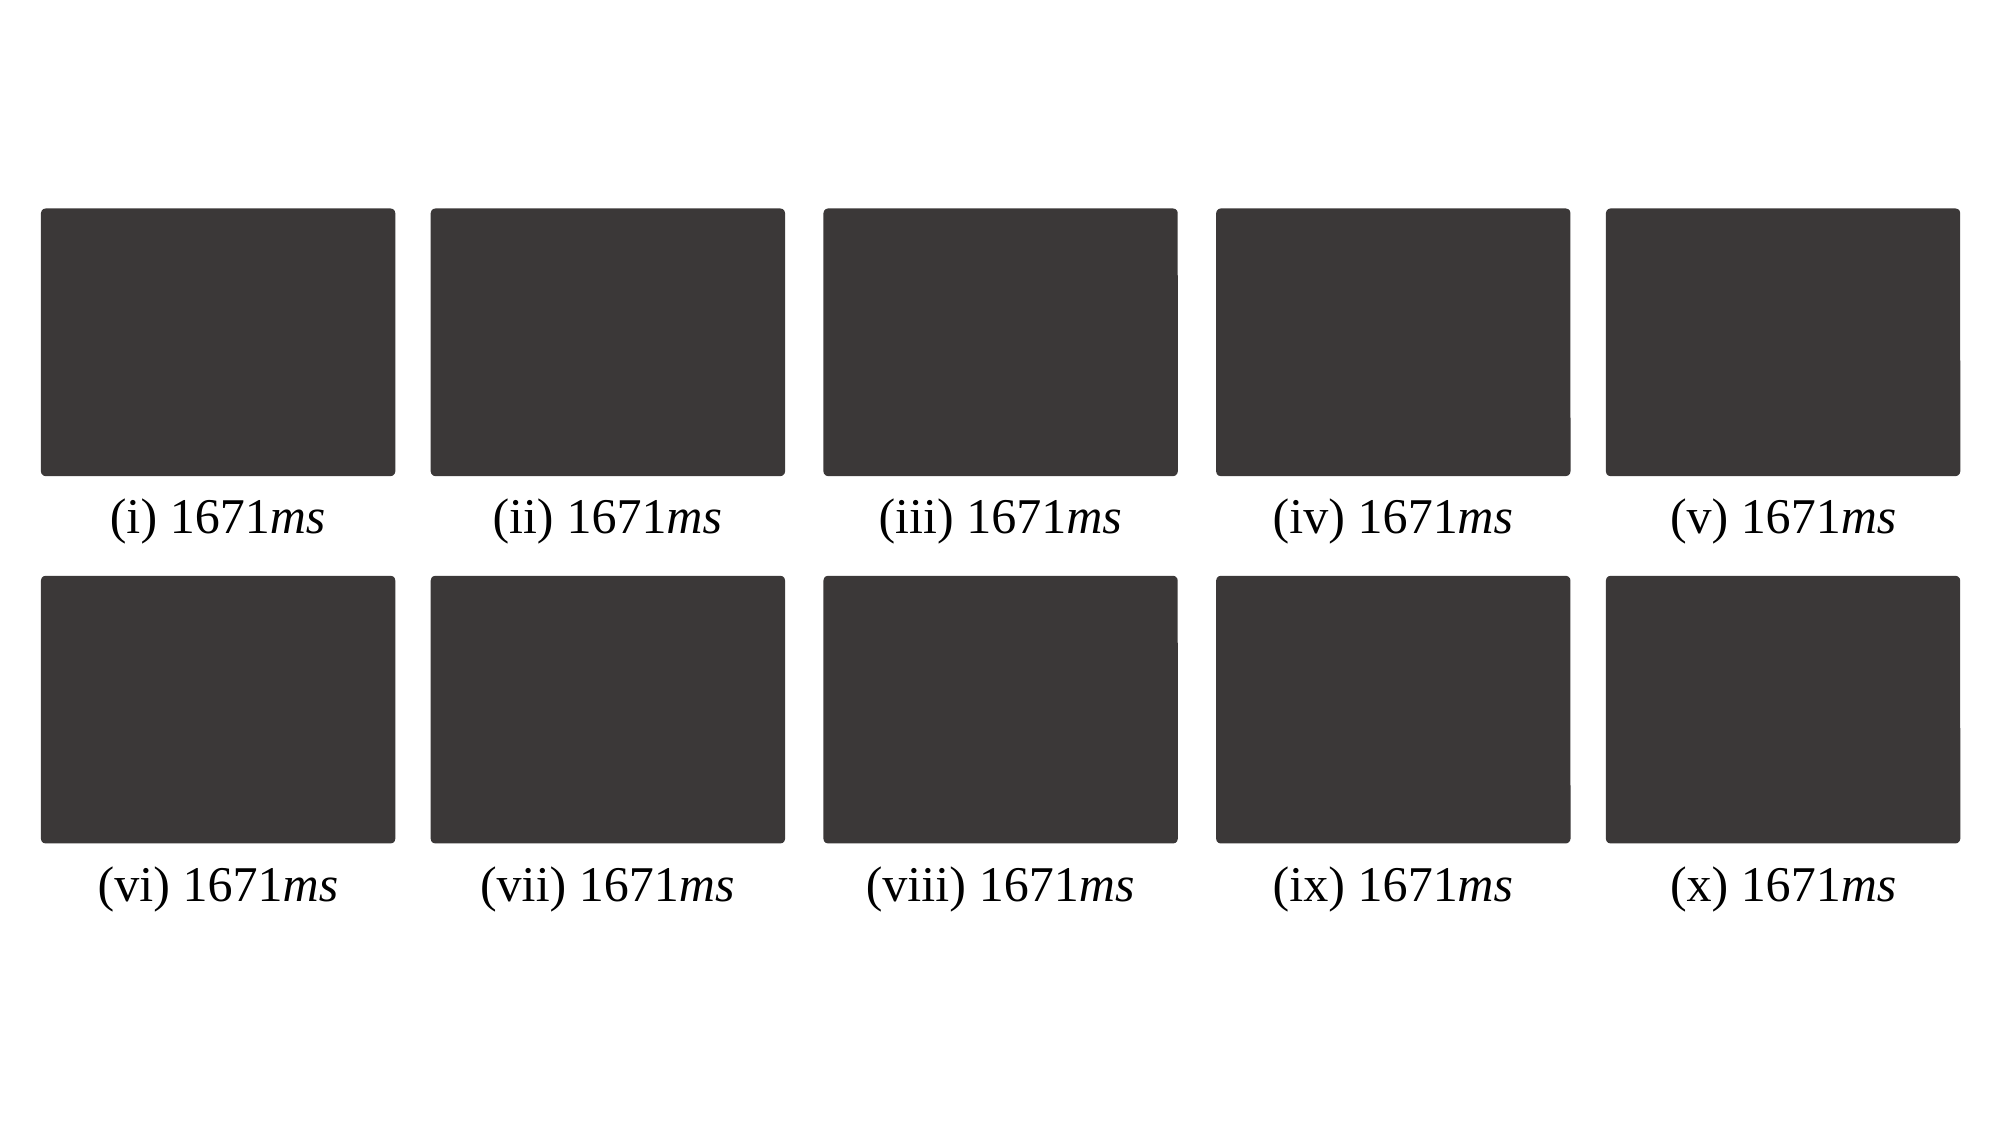

(i) 1671ms
(ii) 1671ms
(iii) 1671ms
(iv) 1671ms
(v) 1671ms

(vi) 1671ms
(vii) 1671ms
(viii) 1671ms
(ix) 1671ms
(x) 1671ms